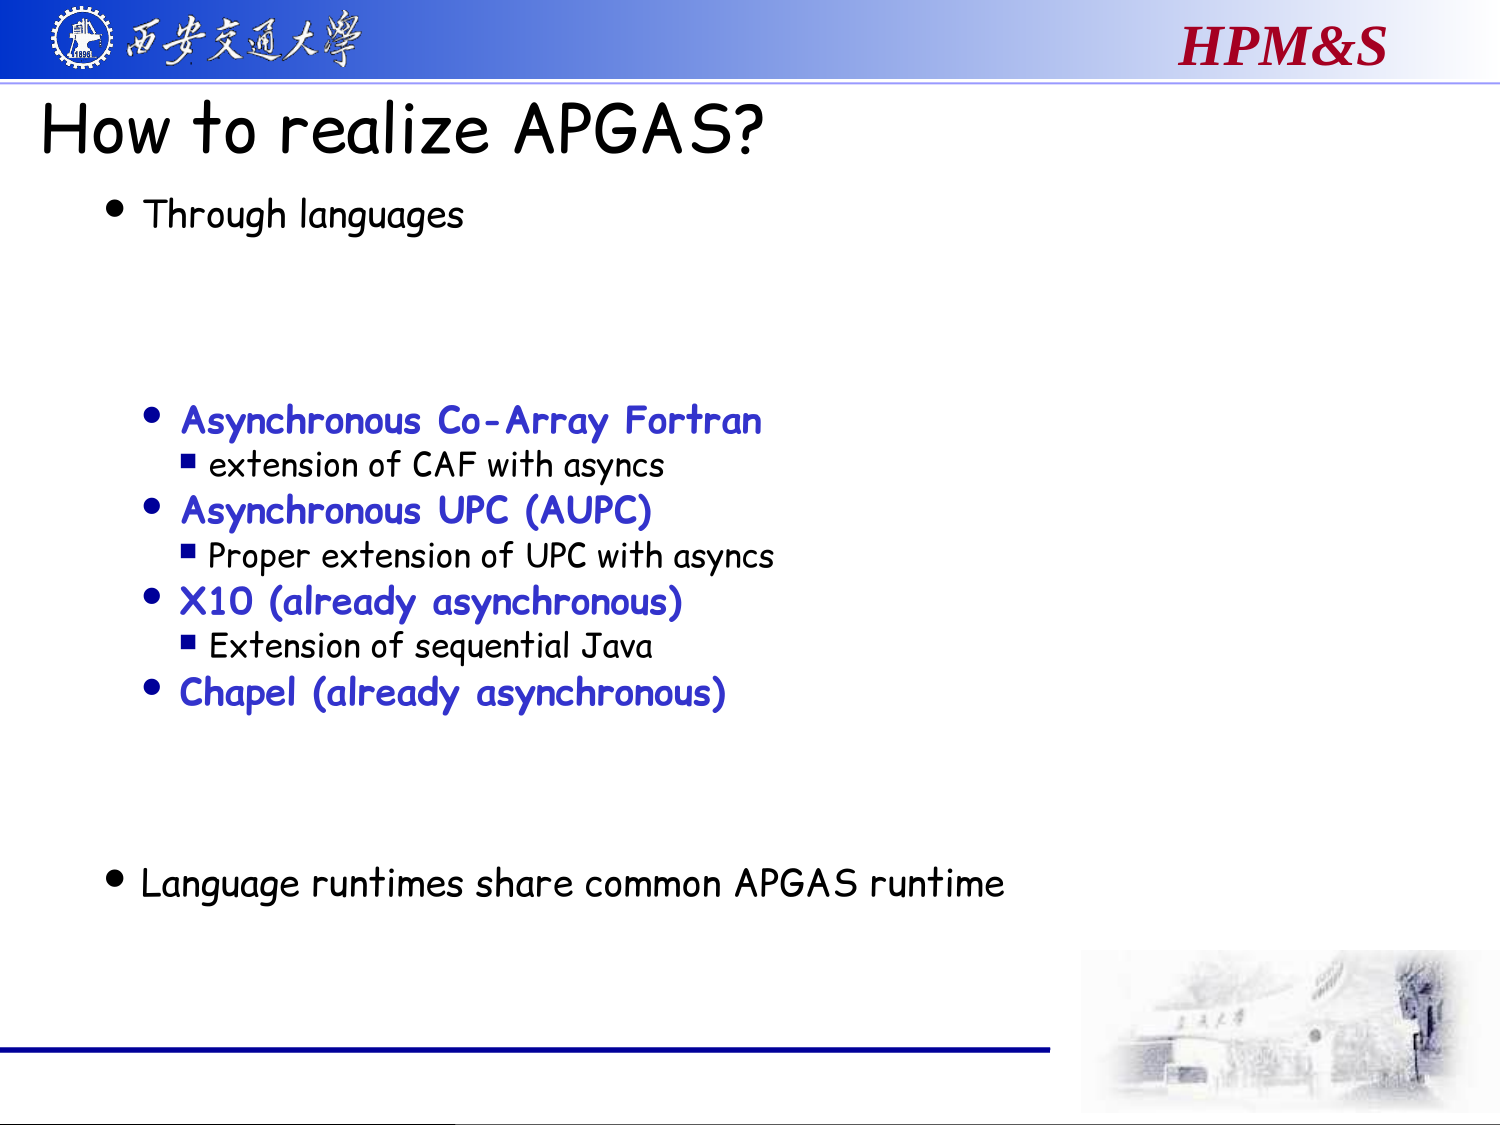

# How to realize APGAS?
Through languages

Asynchronous Co-Array Fortran
extension of CAF with asyncs
Asynchronous UPC (AUPC)
Proper extension of UPC with asyncs
X10 (already asynchronous)
Extension of sequential Java
Chapel (already asynchronous)

Language runtimes share common APGAS runtime